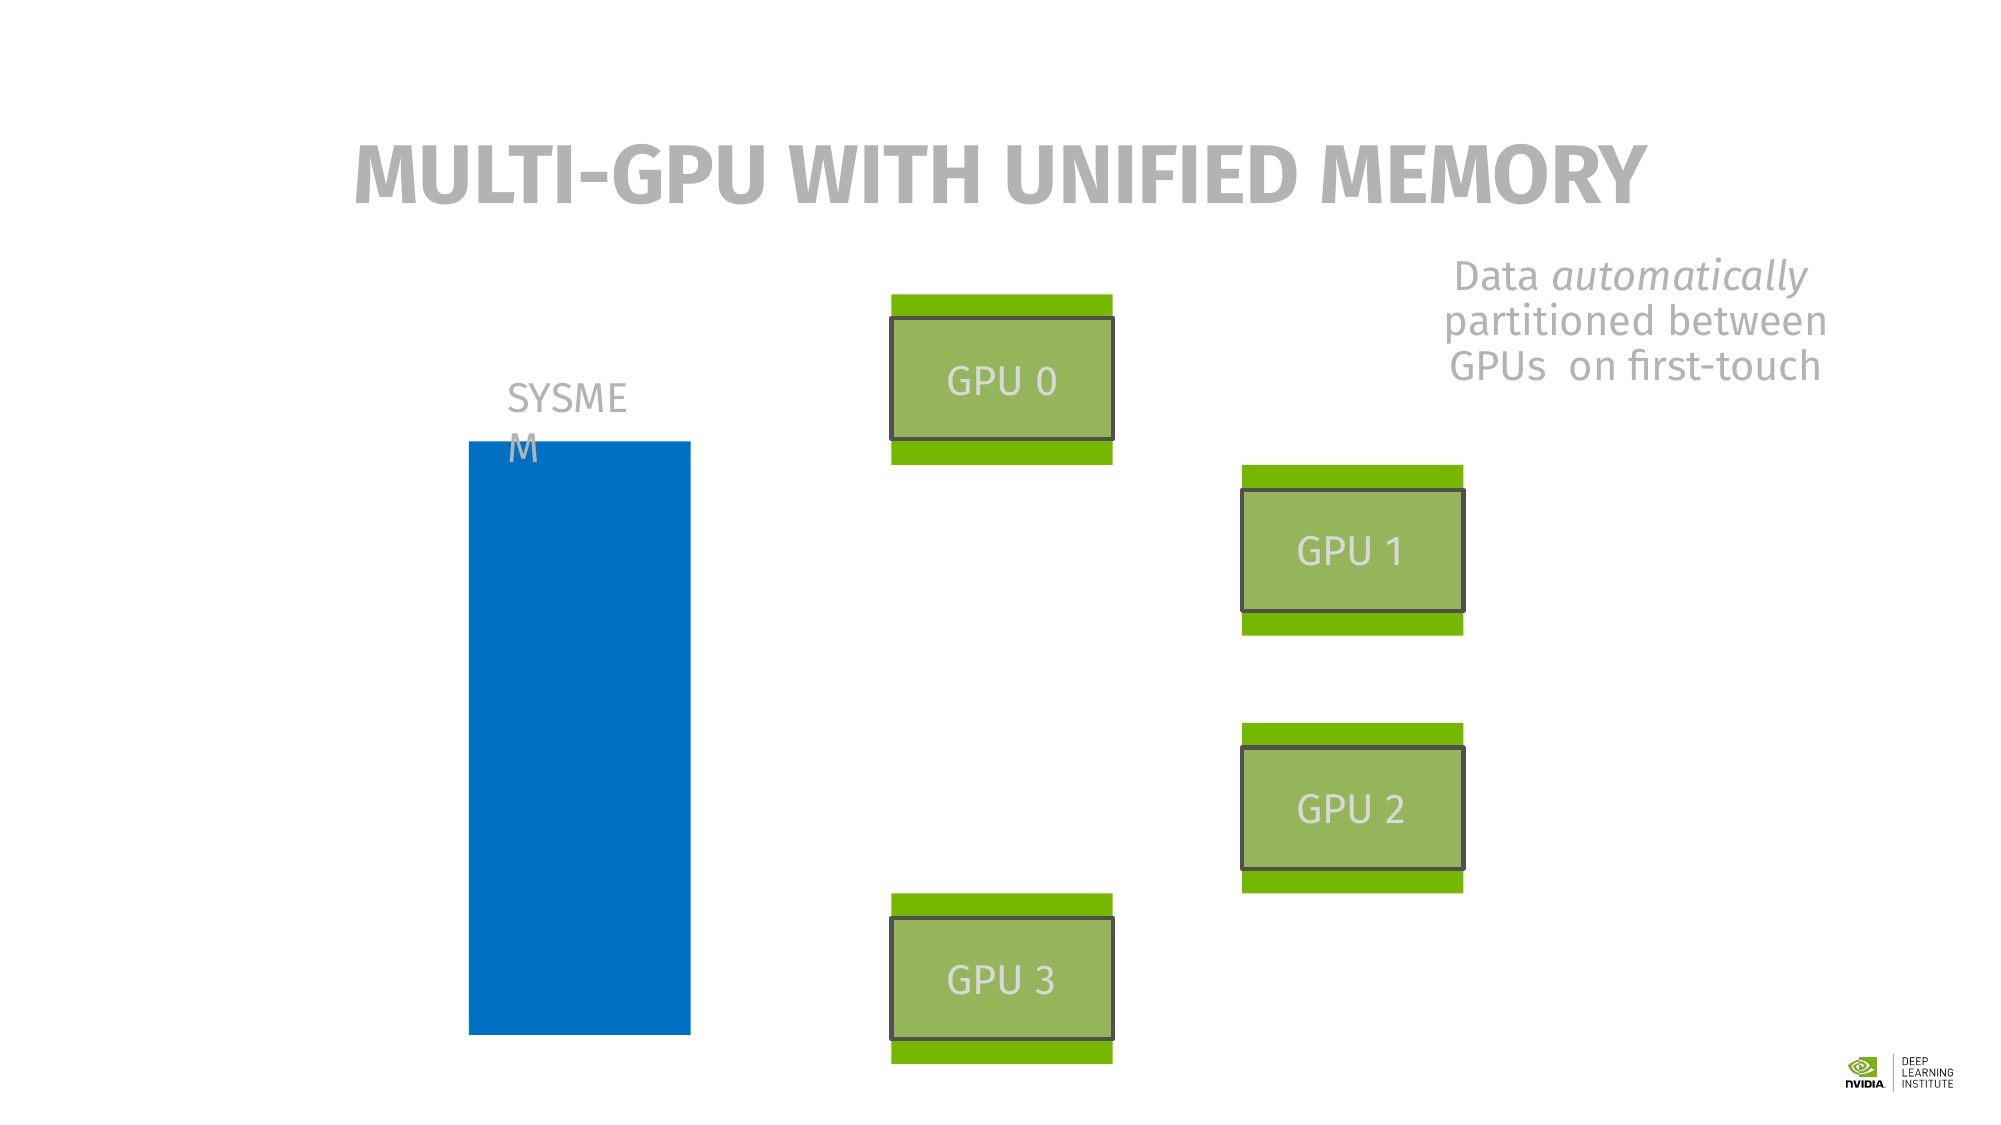

224
# MULTI-GPU WITH UNIFIED MEMORY
Data automatically  partitioned between GPUs  on first-touch

GPU 0
SYSMEM

GPU 1

GPU 2

GPU 3